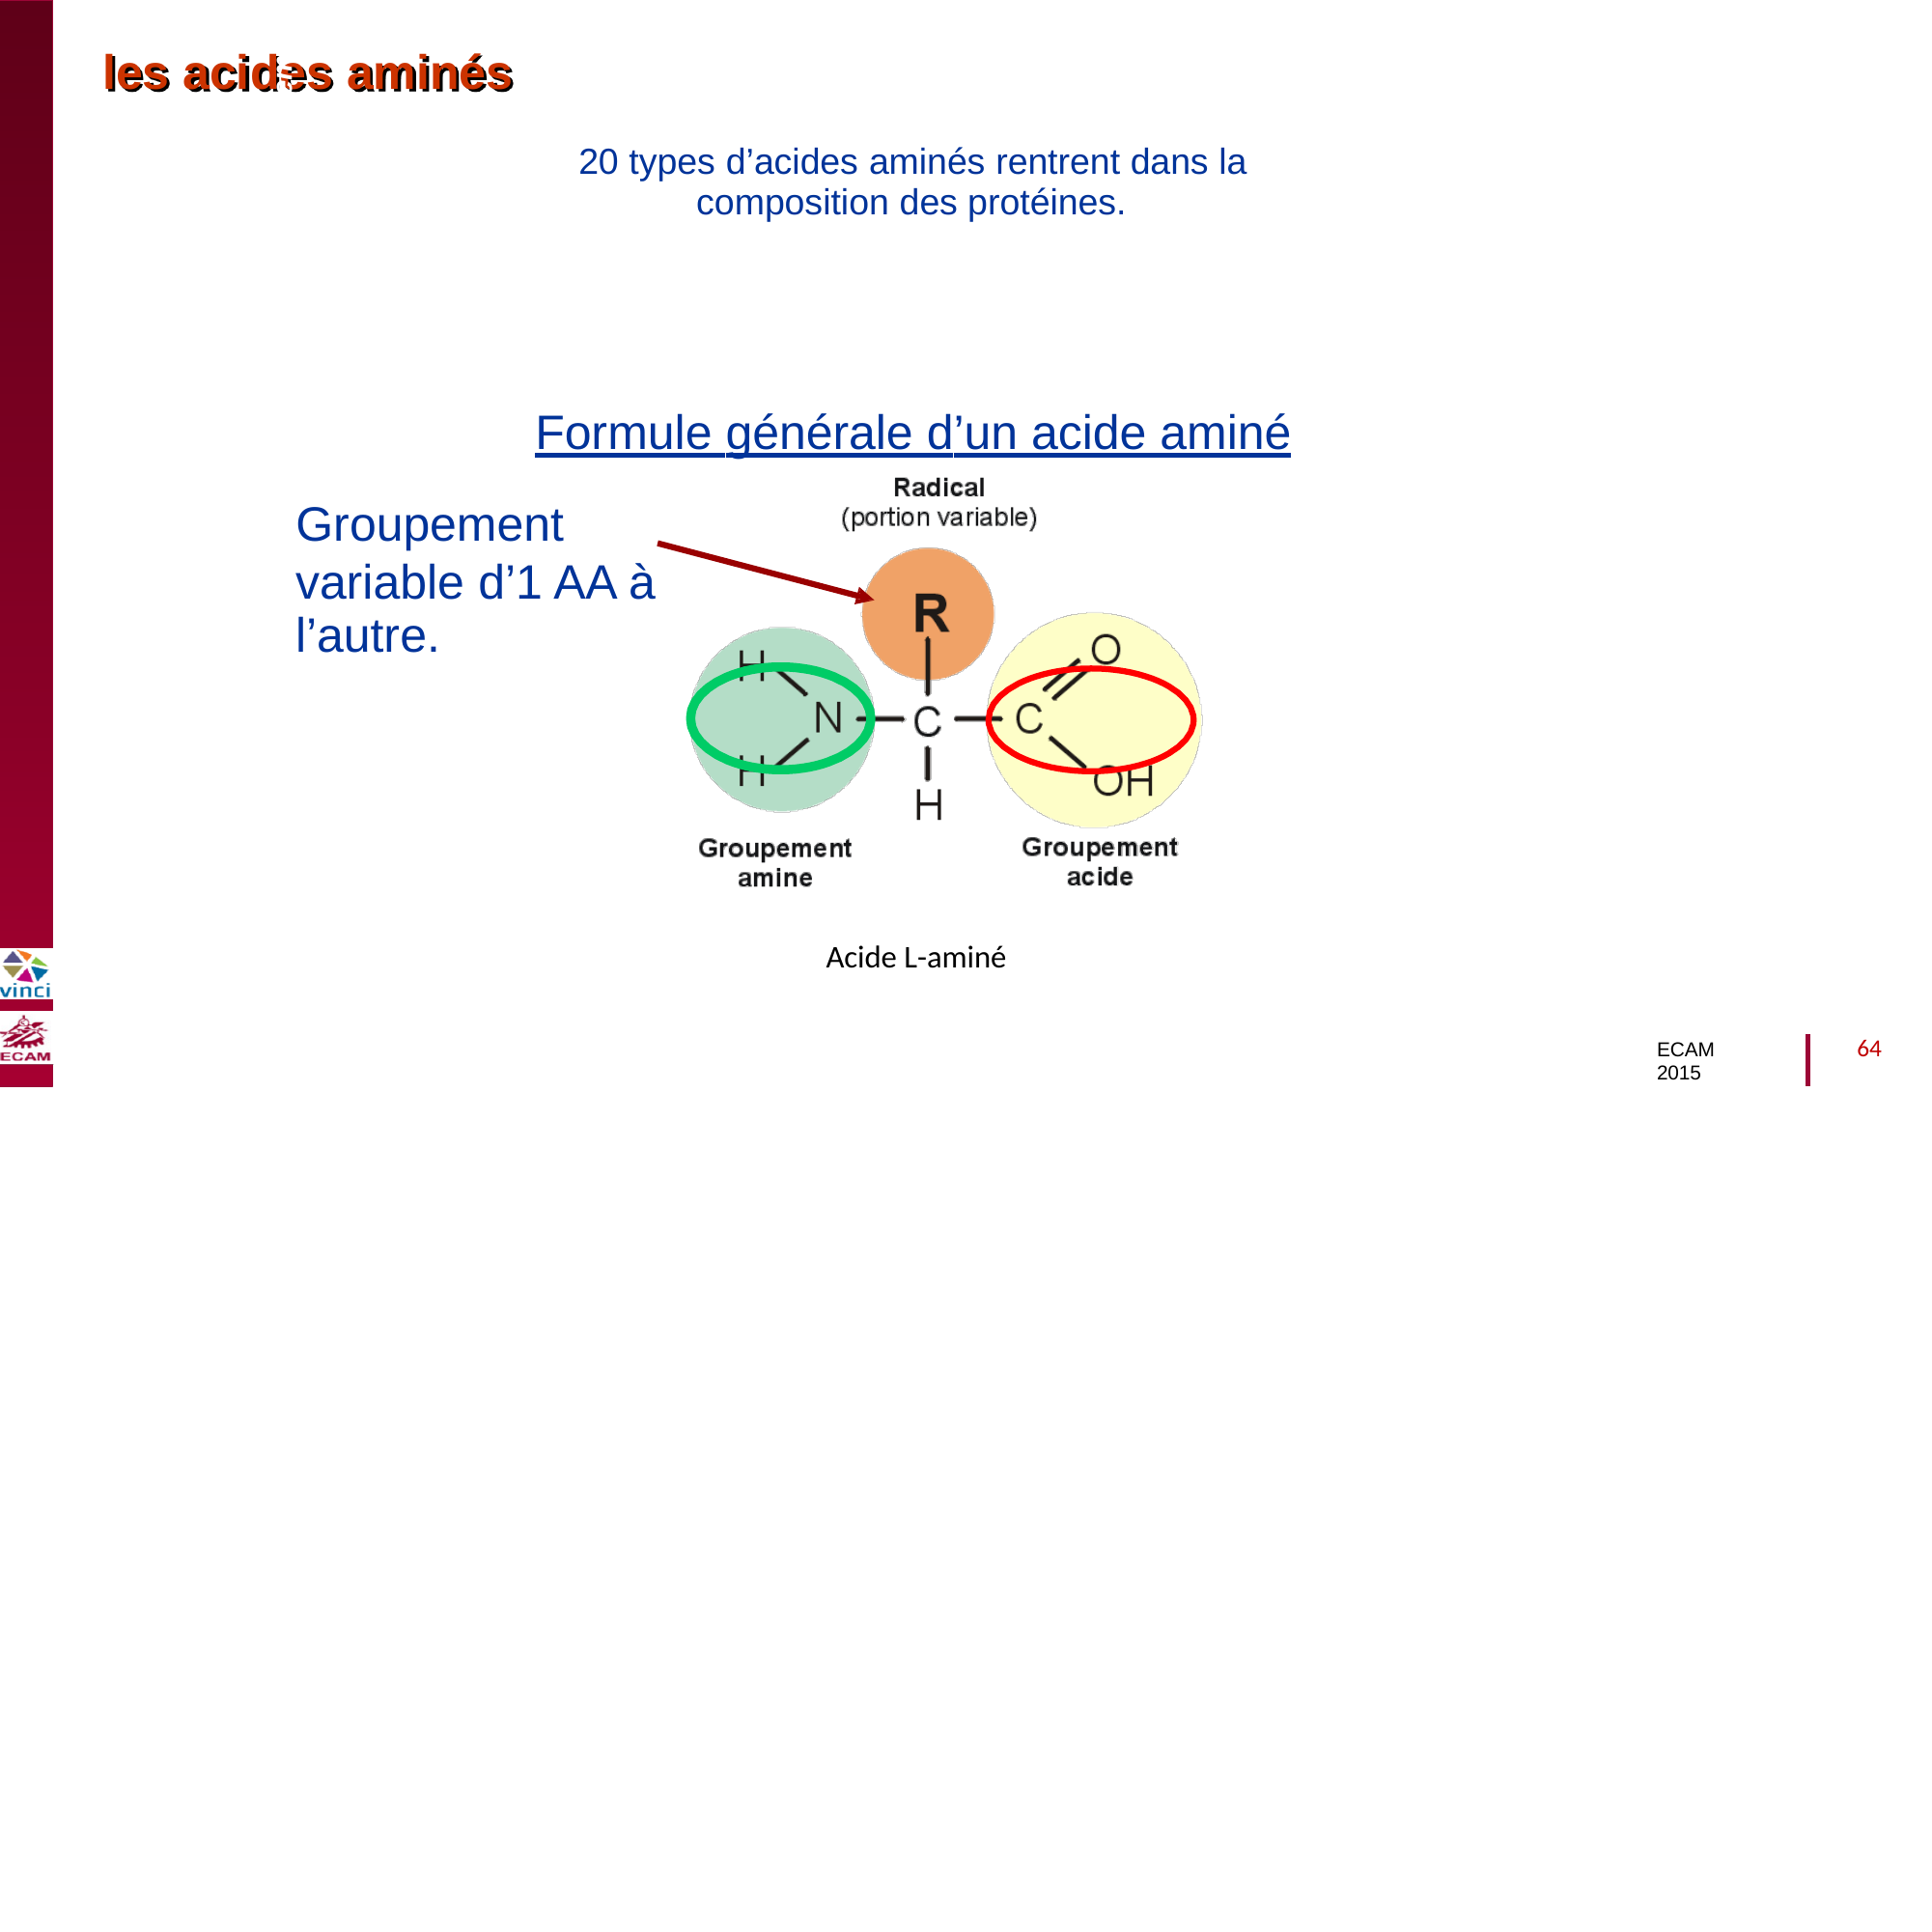

les
acides
aminés
20 types d’acides aminés rentrent dans la
composition des protéines.
B2040-Chimie du vivant et environnement
Formule générale d’un acide aminé

Groupement

variable
l’autre.
d’1
AA
à

Acide L-aminé

64
ECAM 2015